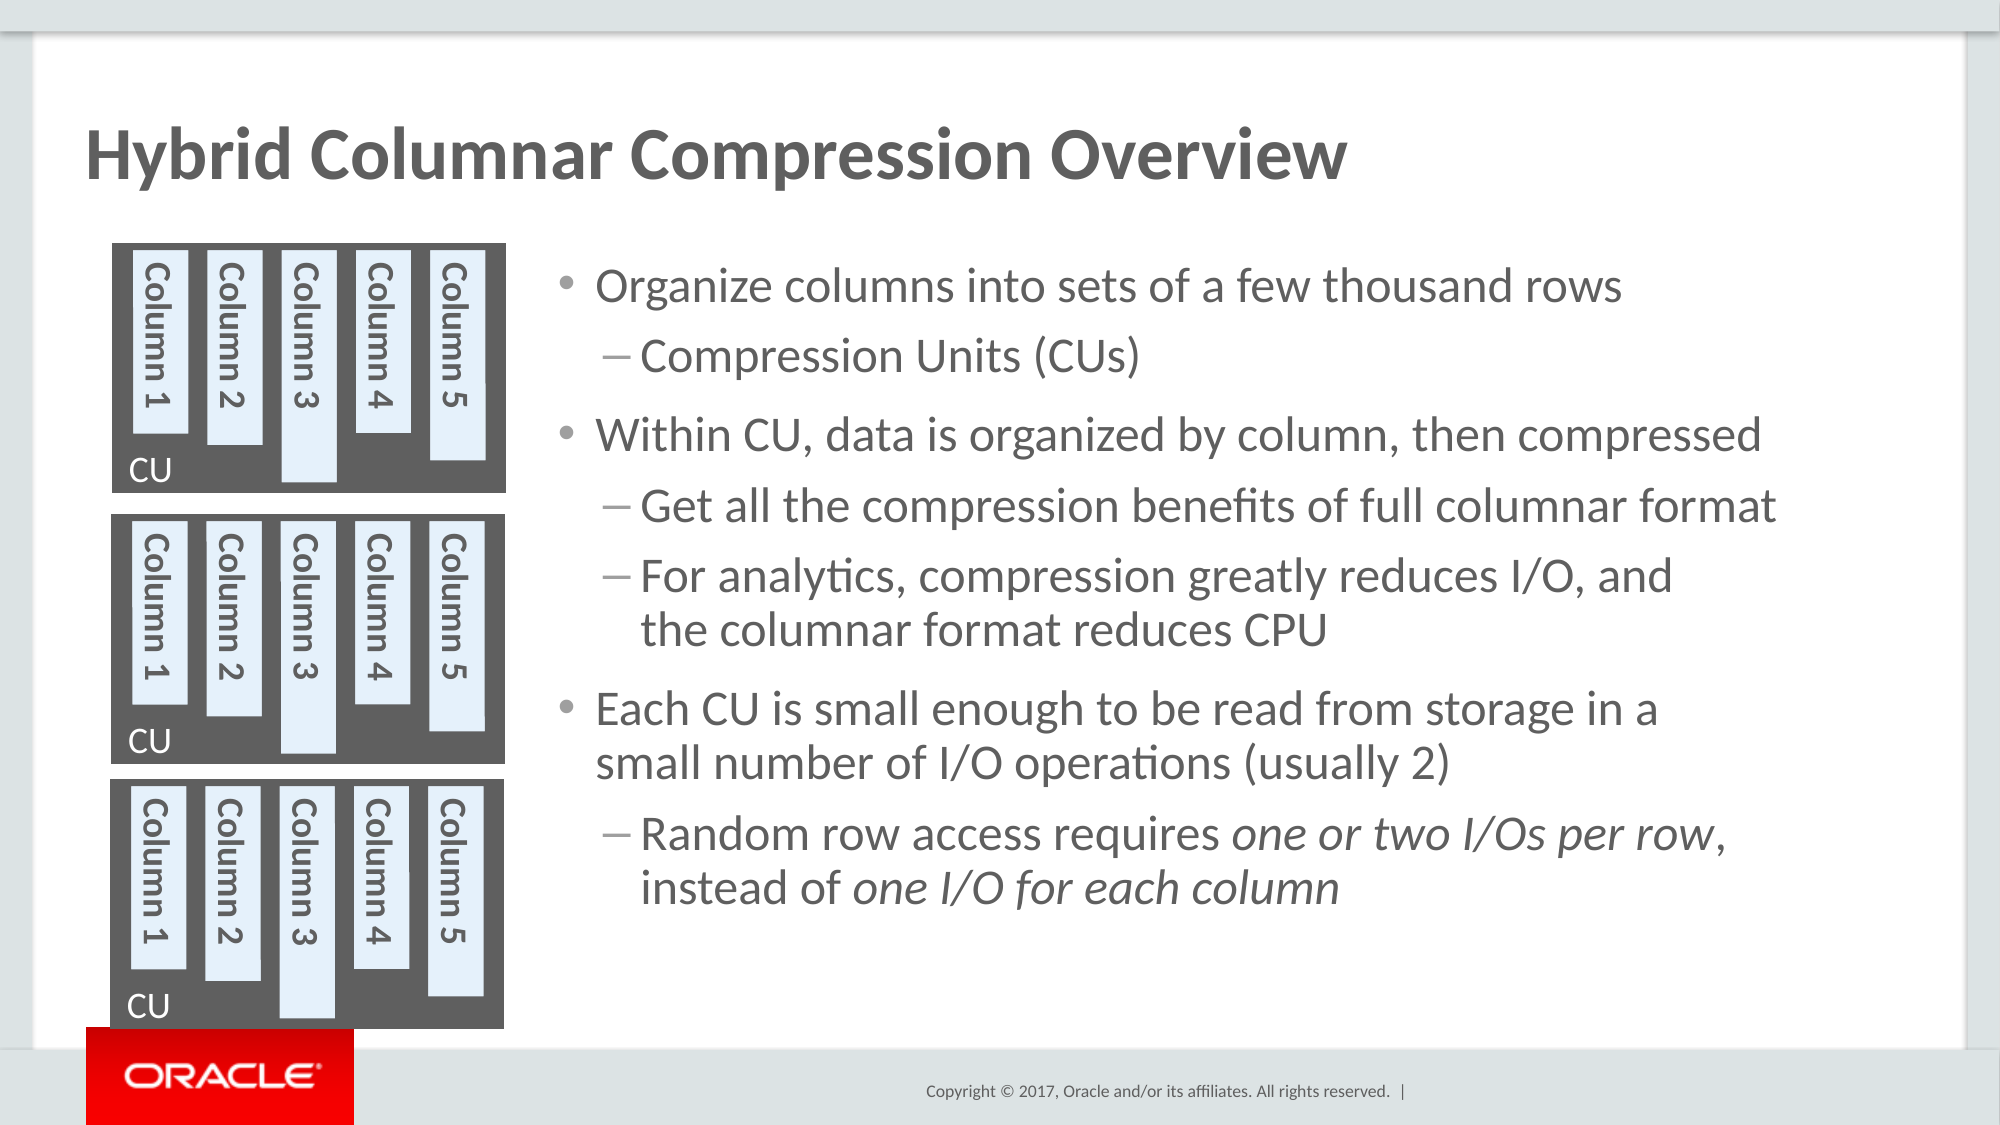

# Hybrid Columnar Compression Overview

Column 4
Column 1
Column 2
Column 5
Column 3
Organize columns into sets of a few thousand rows
Compression Units (CUs)
Within CU, data is organized by column, then compressed
Get all the compression benefits of full columnar format
For analytics, compression greatly reduces I/O, and
the columnar format reduces CPU
Each CU is small enough to be read from storage in a
small number of I/O operations (usually 2)
Random row access requires one or two I/Os per row,
instead of one I/O for each column
CU

Column 4
Column 1
Column 2
Column 5
Column 3
CU

Column 4
Column 1
Column 2
Column 5
Column 3
CU